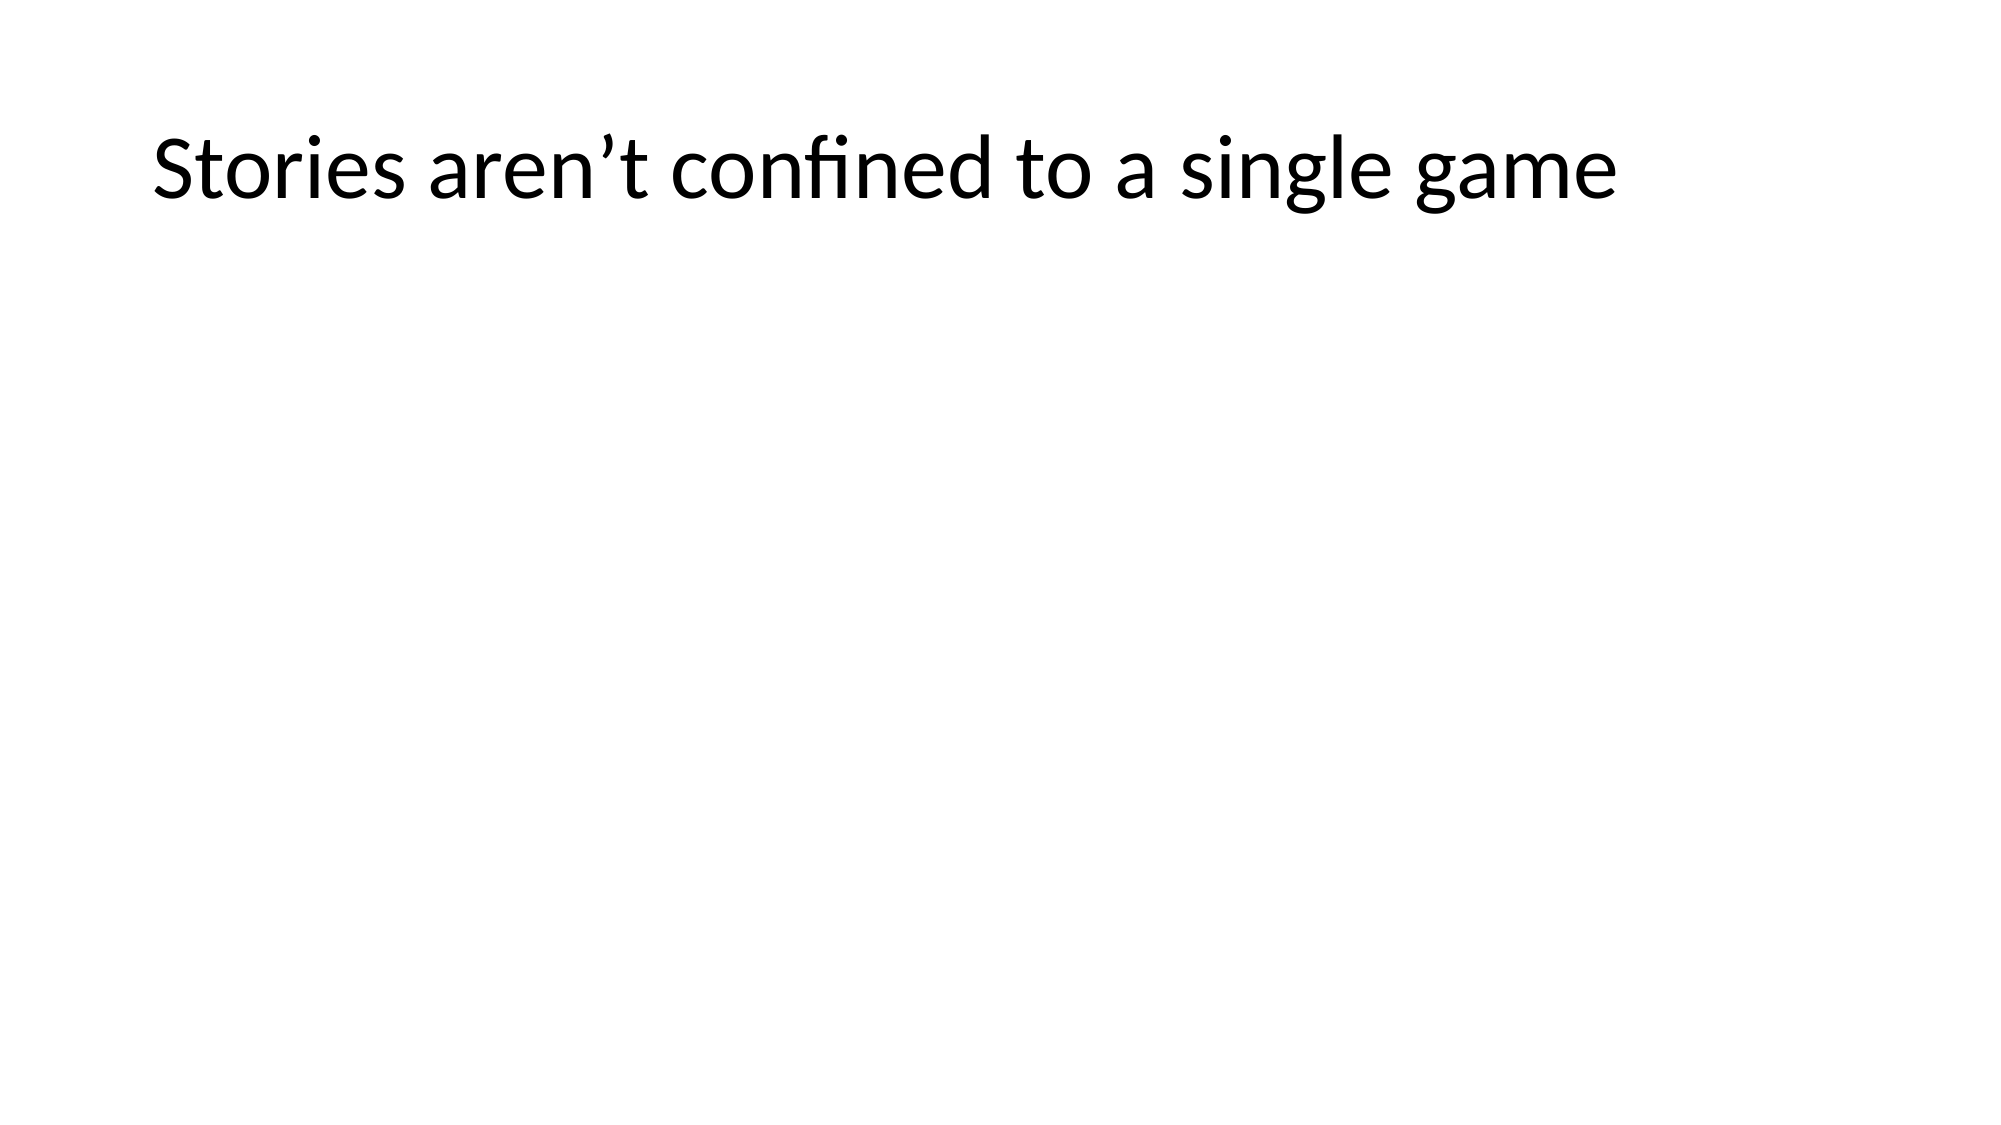

# Stories aren’t confined to a single game